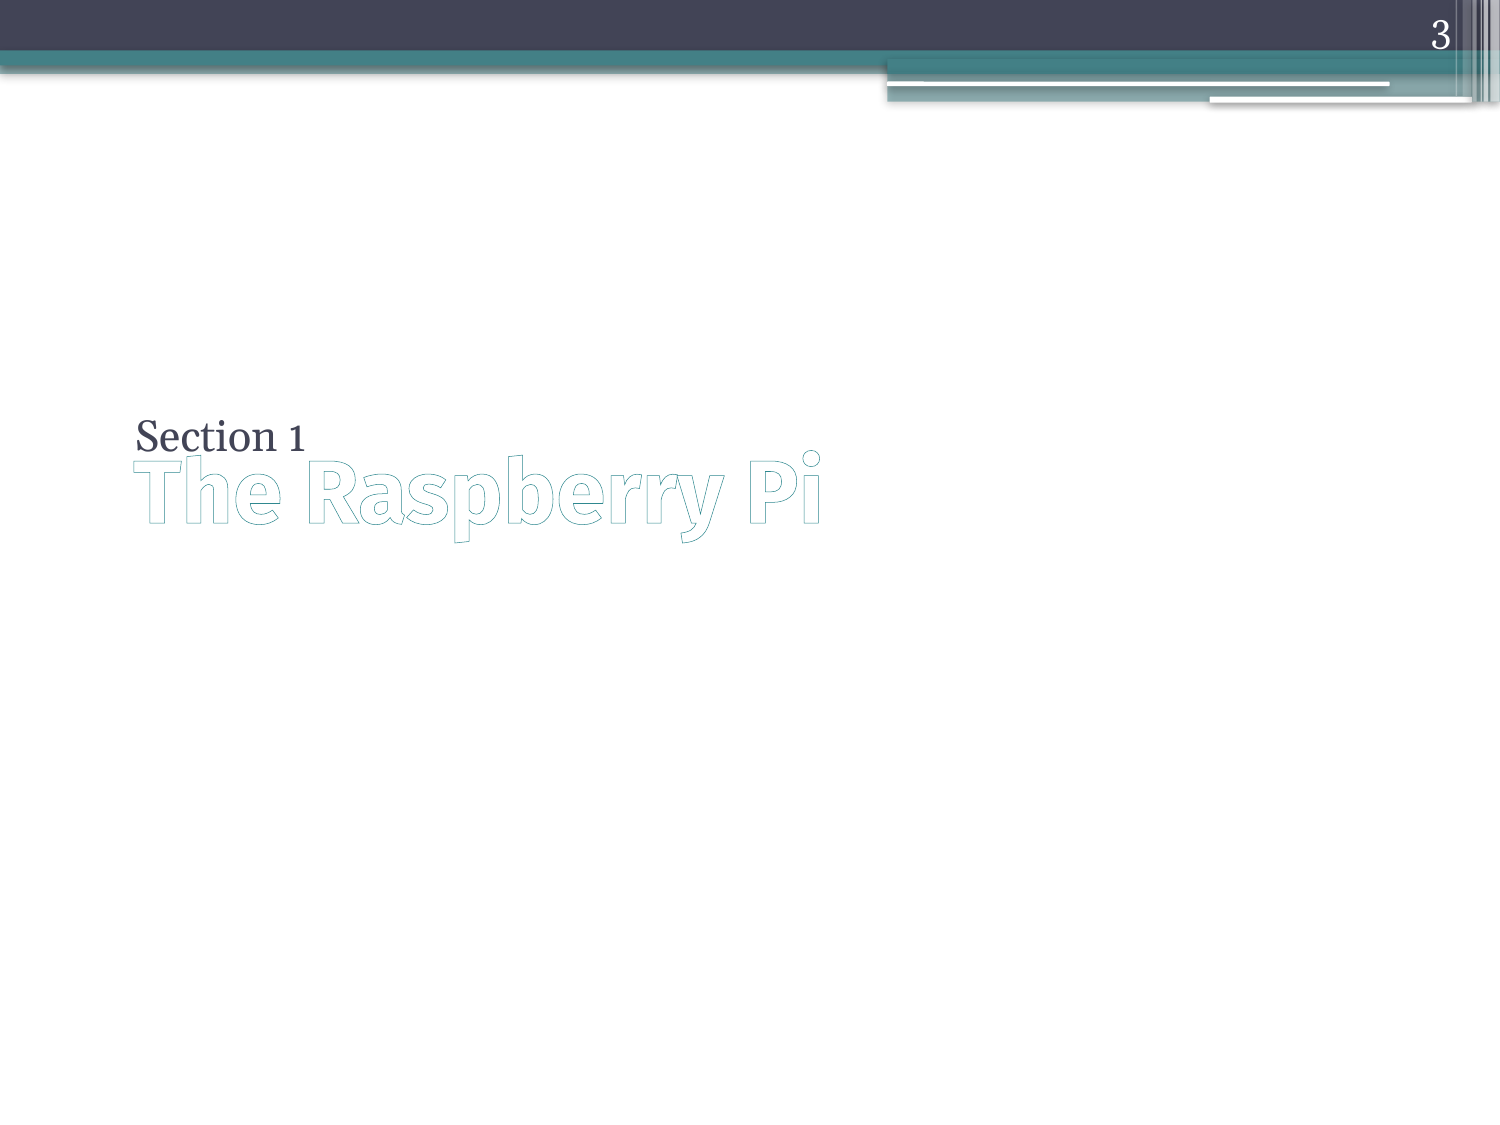

3
# The Raspberry Pi
Section 1